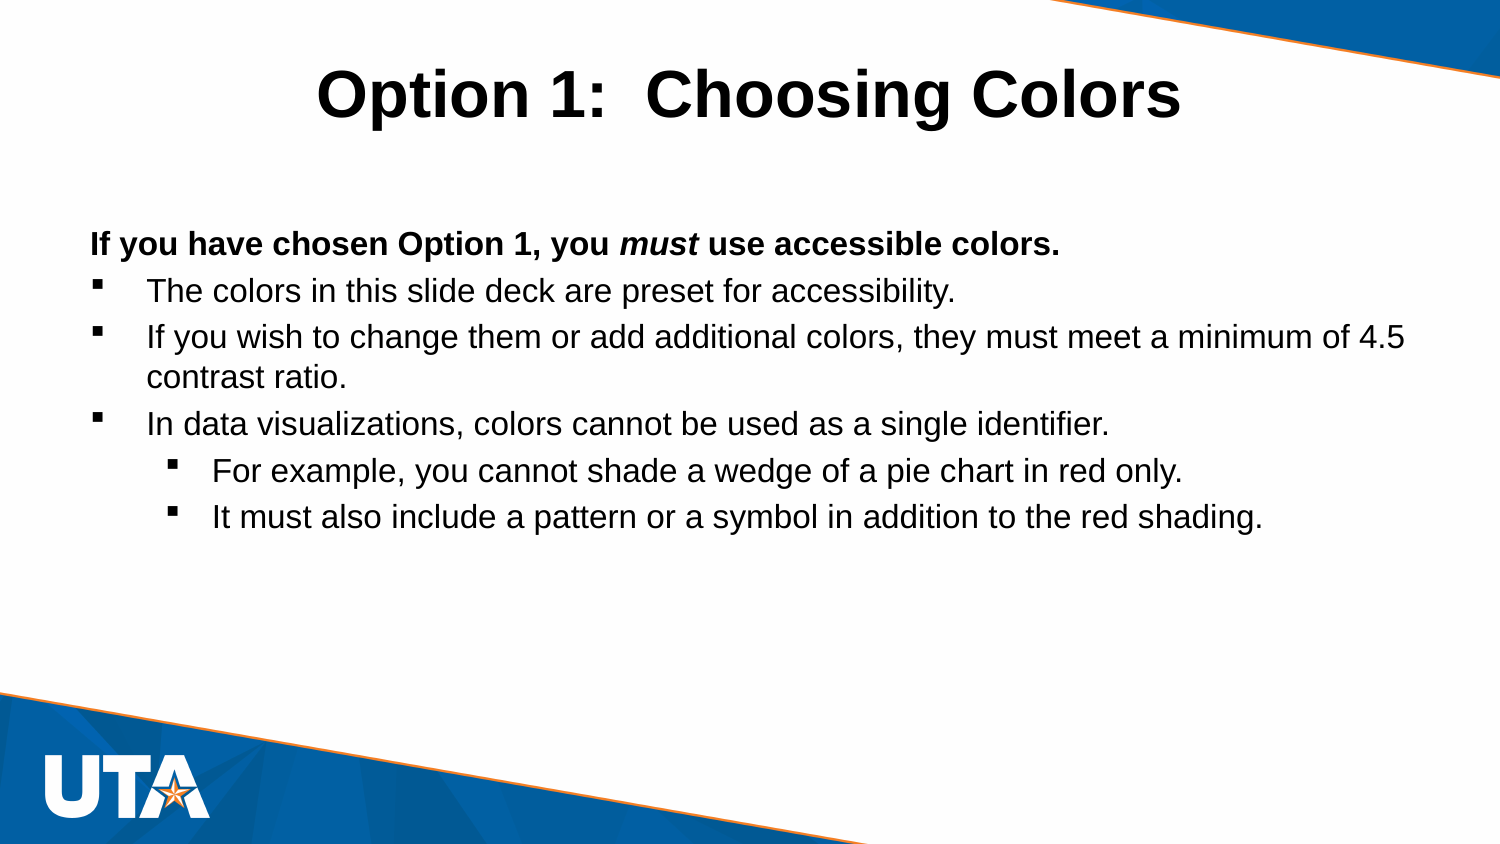

# Option 1:  Choosing Colors
If you have chosen Option 1, you must use accessible colors.
The colors in this slide deck are preset for accessibility.
If you wish to change them or add additional colors, they must meet a minimum of 4.5 contrast ratio.
In data visualizations, colors cannot be used as a single identifier.
For example, you cannot shade a wedge of a pie chart in red only.
It must also include a pattern or a symbol in addition to the red shading.